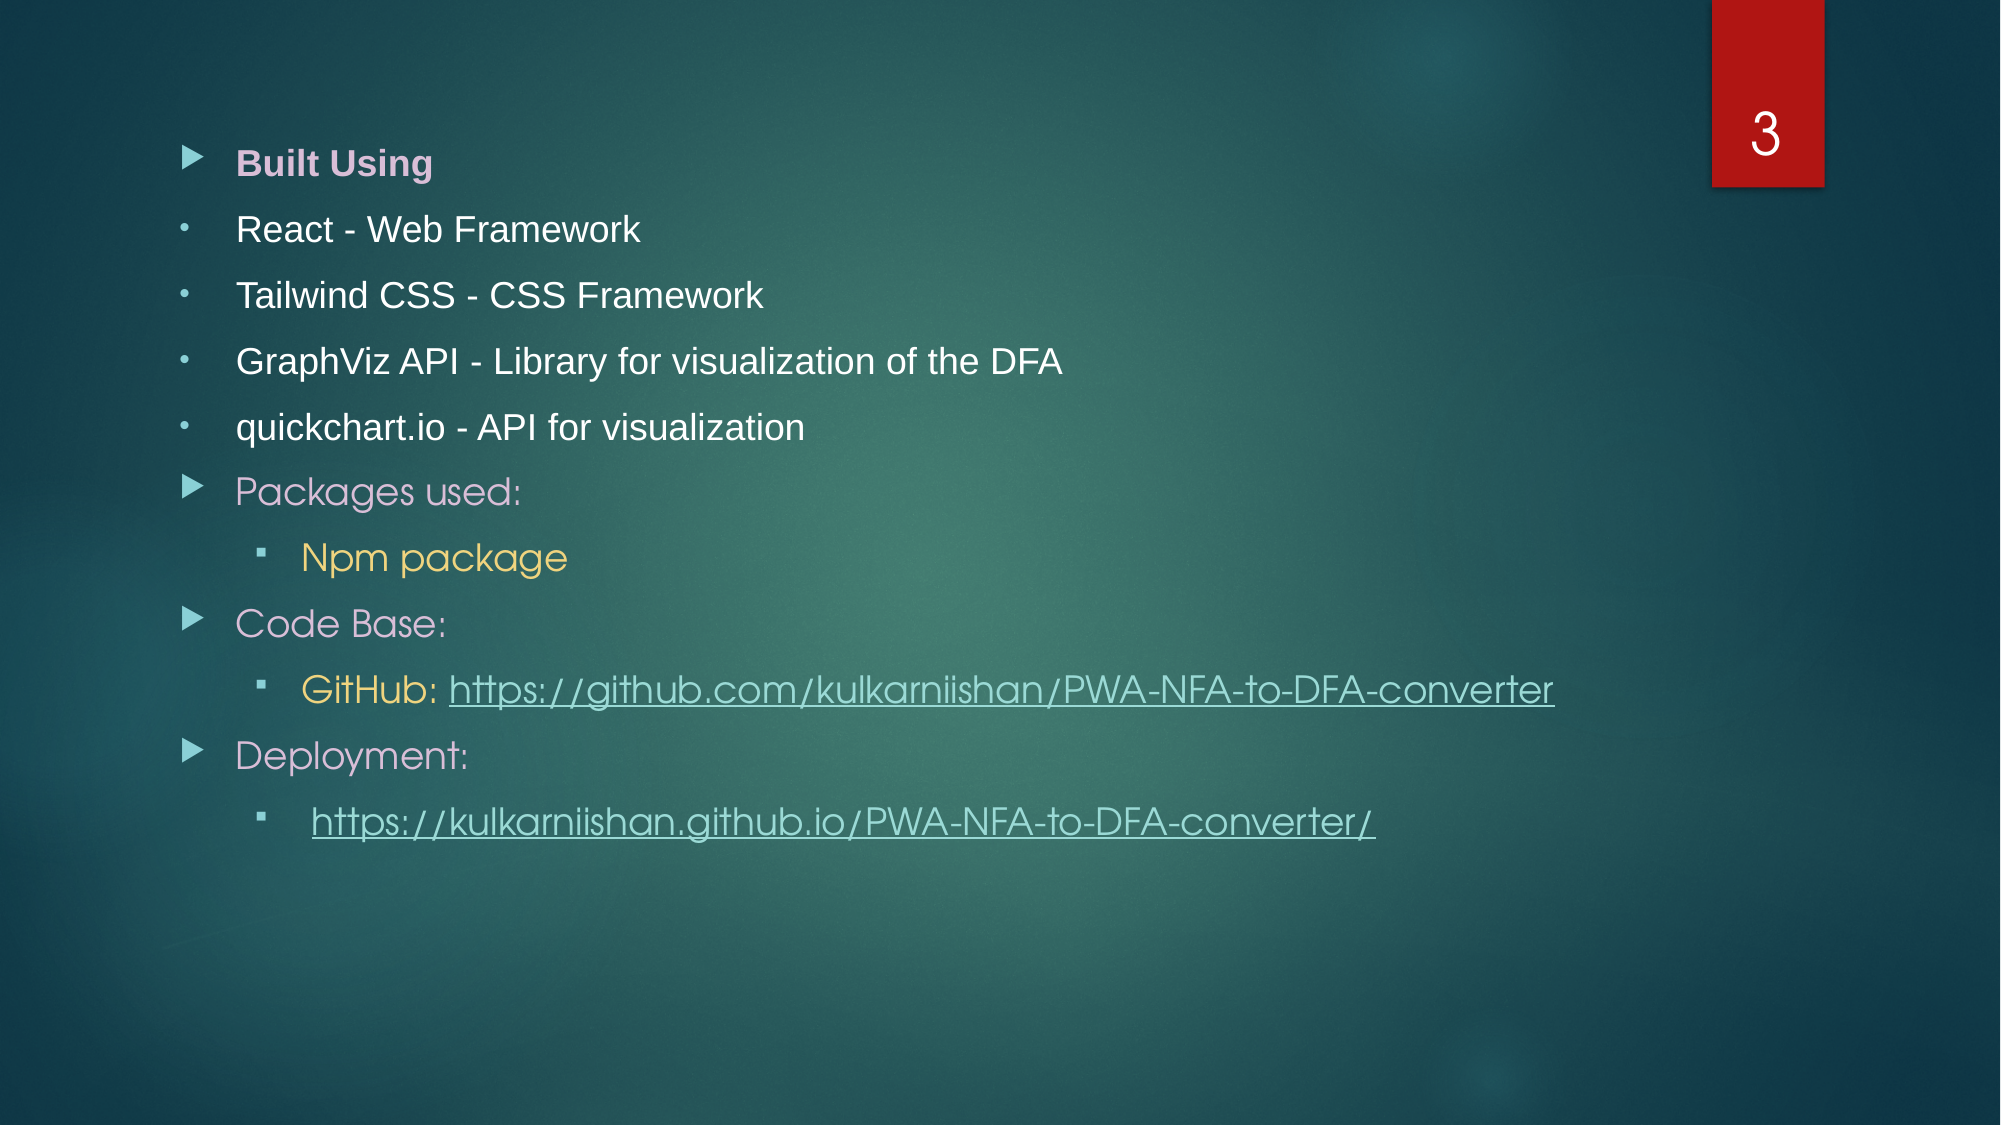

3
Built Using
React - Web Framework
Tailwind CSS - CSS Framework
GraphViz API - Library for visualization of the DFA
quickchart.io - API for visualization
Packages used:
Npm package
Code Base:
GitHub: https://github.com/kulkarniishan/PWA-NFA-to-DFA-converter
Deployment:
 https://kulkarniishan.github.io/PWA-NFA-to-DFA-converter/